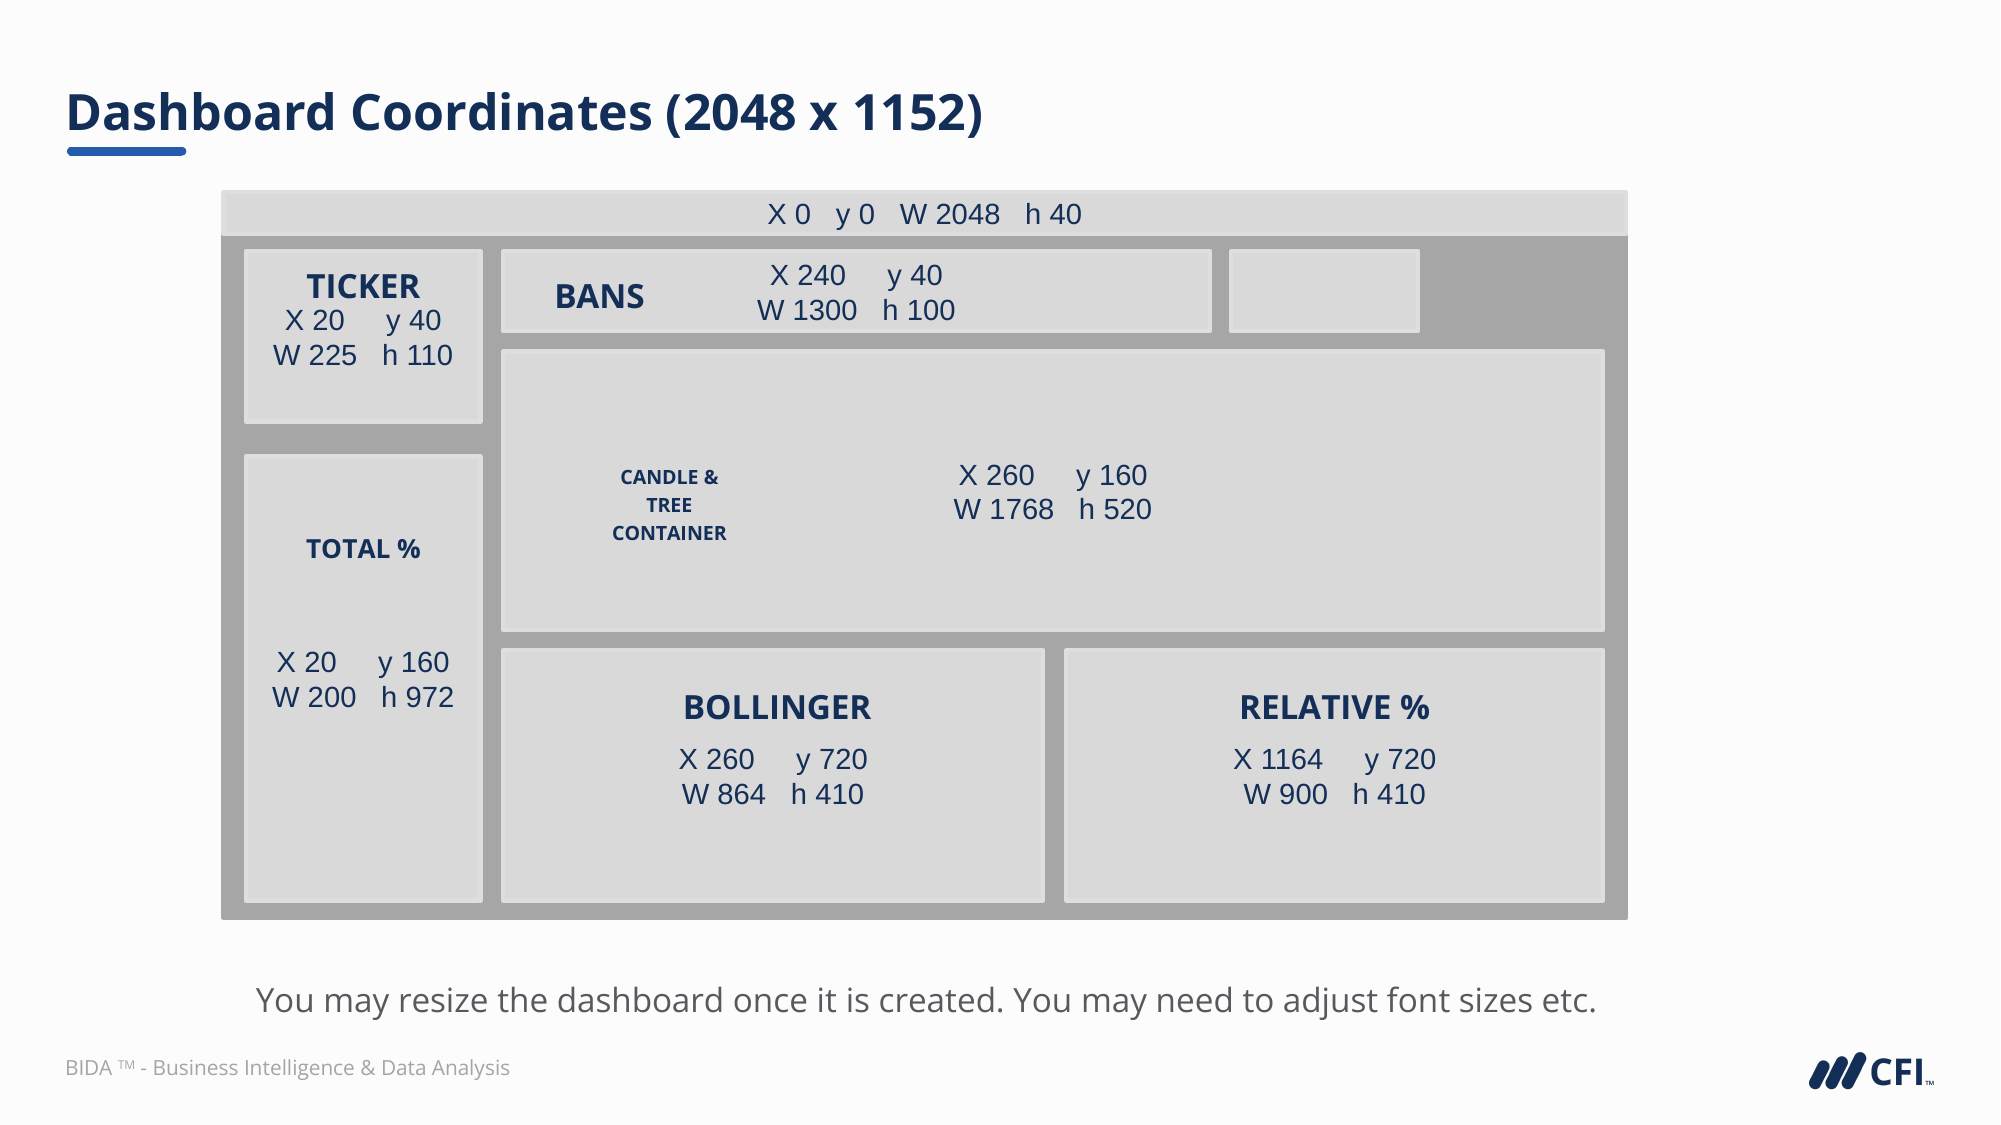

# Dashboard Coordinates (2048 x 1152)
X 0   y 0   W 2048   h 40

X 20     y 40
W 225   h 110

X 240     y 40
W 1300   h 100
X 260     y 160
W 1768   h 520
X 20     y 160
W 200   h 972
X 260     y 720
W 864   h 410
X 1164     y 720
W 900   h 410
TICKER

BANS

CANDLE & TREE CONTAINER

TOTAL %

BOLLINGER

RELATIVE %

You may resize the dashboard once it is created. You may need to adjust font sizes etc.